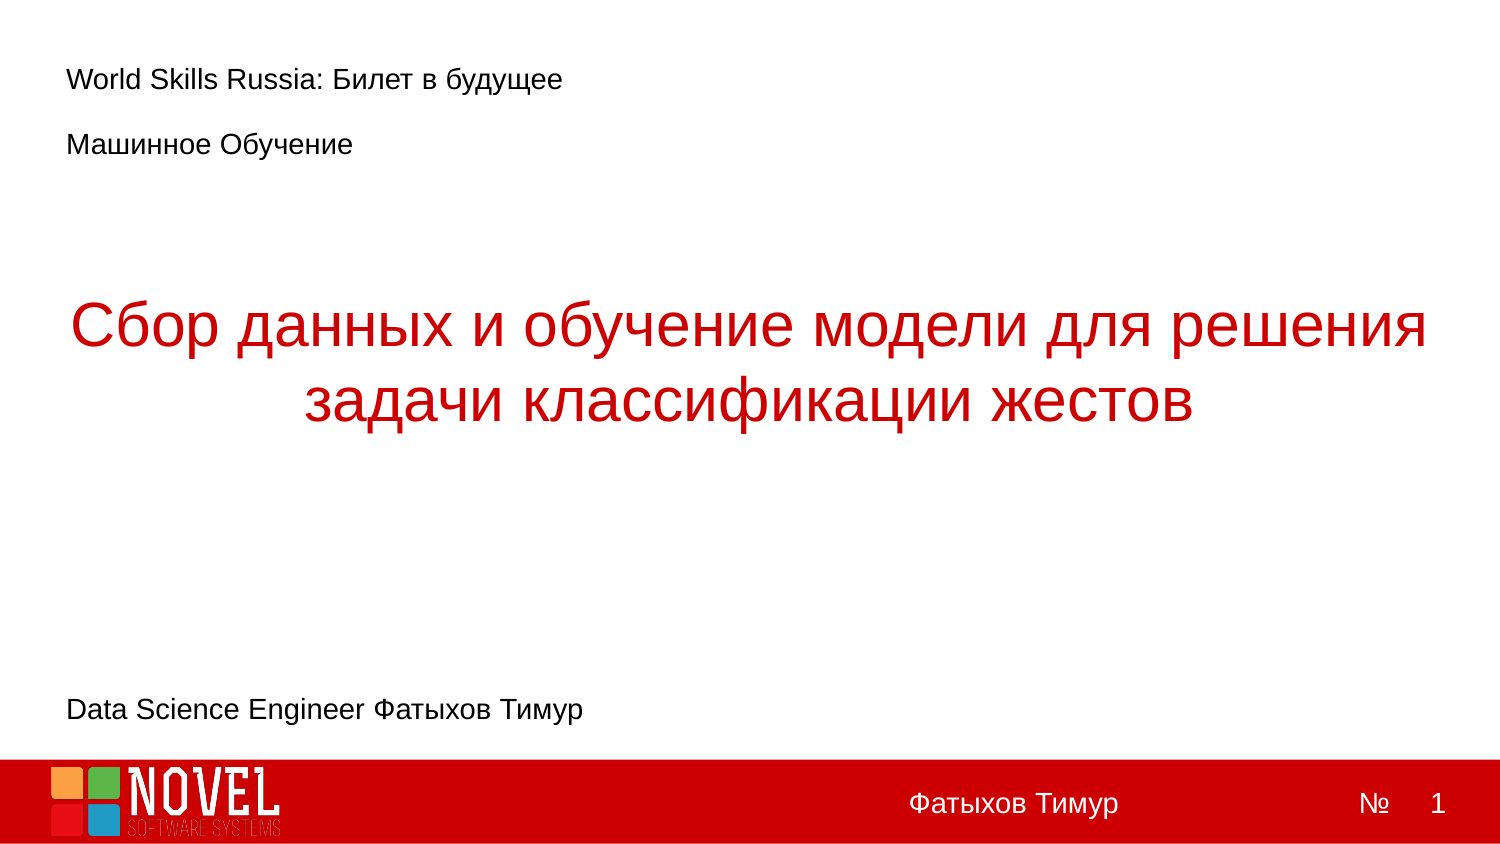

# World Skills Russia: Билет в будущее
Машинное Обучение
Сбор данных и обучение модели для решения задачи классификации жестов
Data Science Engineer Фатыхов Тимур
1